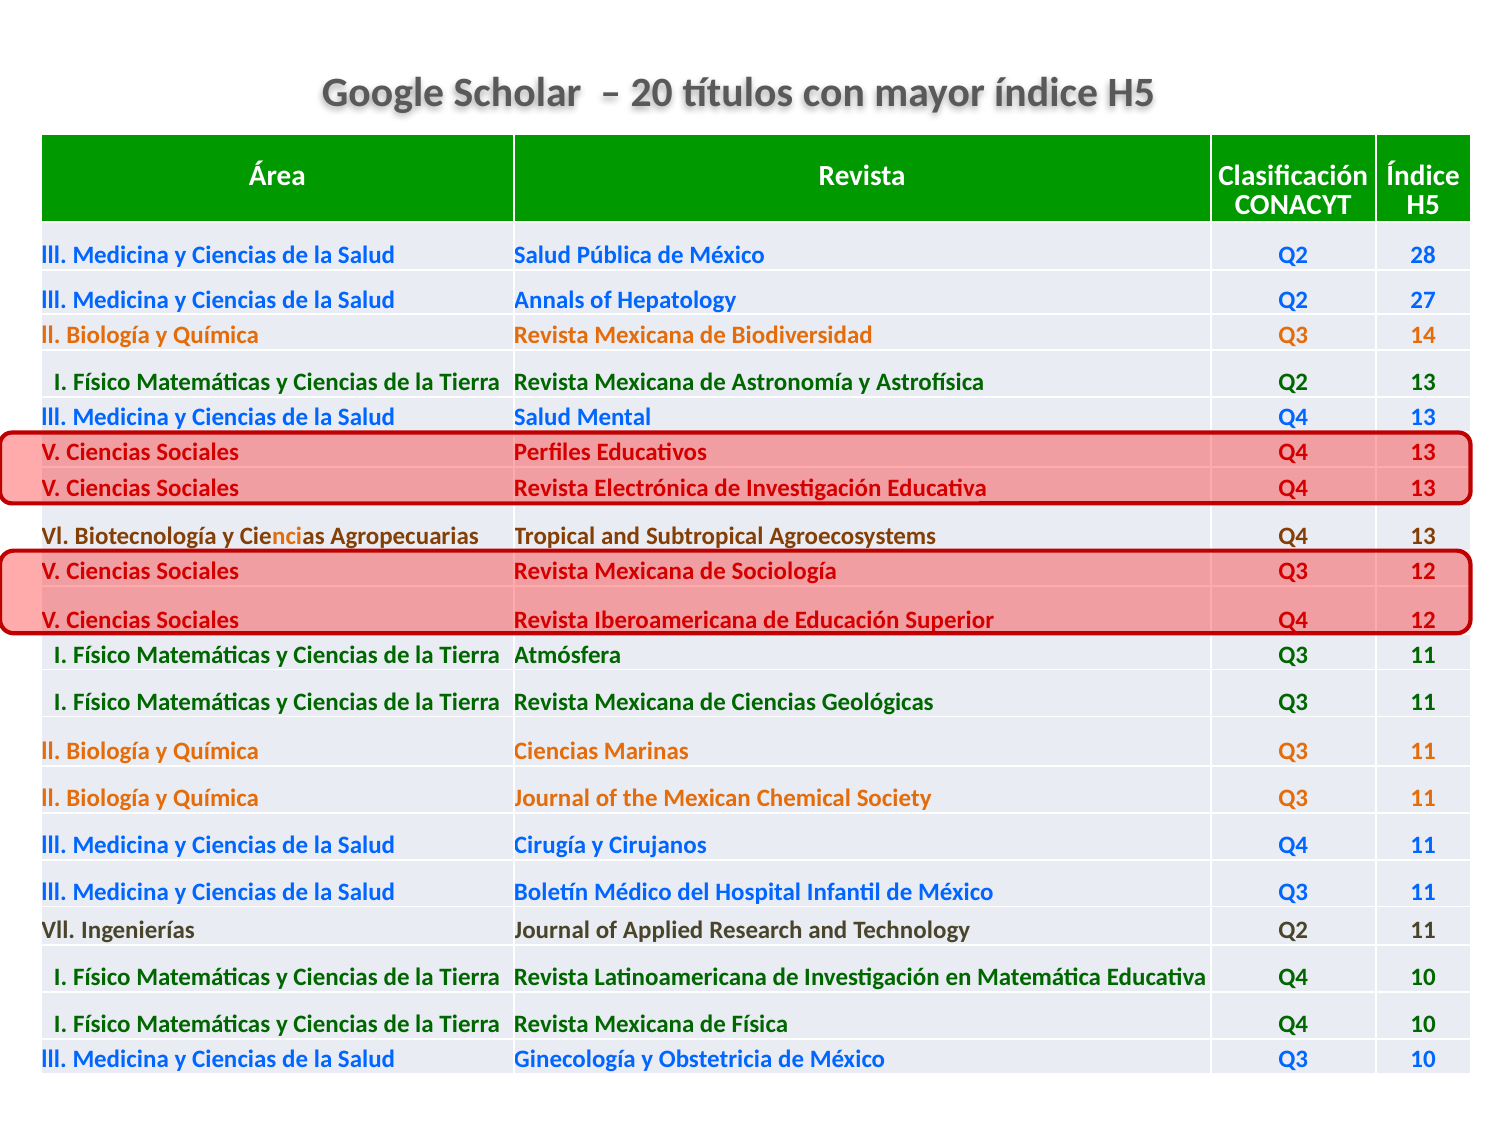

Google Scholar  – 20 títulos con mayor índice H5
| Área | Revista | Clasificación CONACYT | Índice H5 |
| --- | --- | --- | --- |
| lll. Medicina y Ciencias de la Salud | Salud Pública de México | Q2 | 28 |
| lll. Medicina y Ciencias de la Salud | Annals of Hepatology | Q2 | 27 |
| ll. Biología y Química | Revista Mexicana de Biodiversidad | Q3 | 14 |
| I. Físico Matemáticas y Ciencias de la Tierra | Revista Mexicana de Astronomía y Astrofísica | Q2 | 13 |
| lll. Medicina y Ciencias de la Salud | Salud Mental | Q4 | 13 |
| V. Ciencias Sociales | Perfiles Educativos | Q4 | 13 |
| V. Ciencias Sociales | Revista Electrónica de Investigación Educativa | Q4 | 13 |
| Vl. Biotecnología y Ciencias Agropecuarias | Tropical and Subtropical Agroecosystems | Q4 | 13 |
| V. Ciencias Sociales | Revista Mexicana de Sociología | Q3 | 12 |
| V. Ciencias Sociales | Revista Iberoamericana de Educación Superior | Q4 | 12 |
| I. Físico Matemáticas y Ciencias de la Tierra | Atmósfera | Q3 | 11 |
| I. Físico Matemáticas y Ciencias de la Tierra | Revista Mexicana de Ciencias Geológicas | Q3 | 11 |
| ll. Biología y Química | Ciencias Marinas | Q3 | 11 |
| ll. Biología y Química | Journal of the Mexican Chemical Society | Q3 | 11 |
| lll. Medicina y Ciencias de la Salud | Cirugía y Cirujanos | Q4 | 11 |
| lll. Medicina y Ciencias de la Salud | Boletín Médico del Hospital Infantil de México | Q3 | 11 |
| Vll. Ingenierías | Journal of Applied Research and Technology | Q2 | 11 |
| I. Físico Matemáticas y Ciencias de la Tierra | Revista Latinoamericana de Investigación en Matemática Educativa | Q4 | 10 |
| I. Físico Matemáticas y Ciencias de la Tierra | Revista Mexicana de Física | Q4 | 10 |
| lll. Medicina y Ciencias de la Salud | Ginecología y Obstetricia de México | Q3 | 10 |